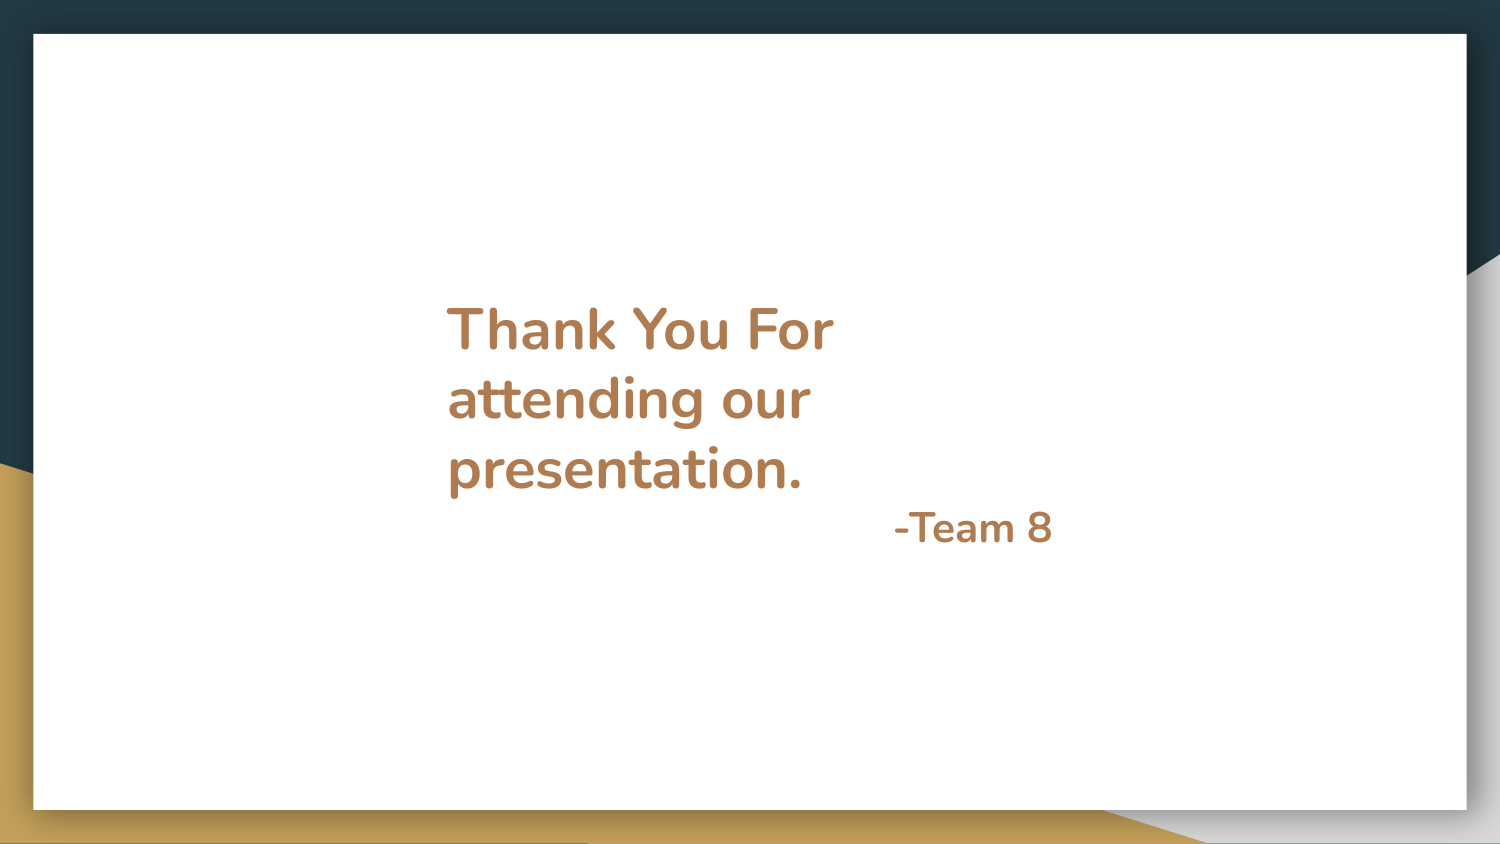

# Thank You For attending our presentation.
-Team 8